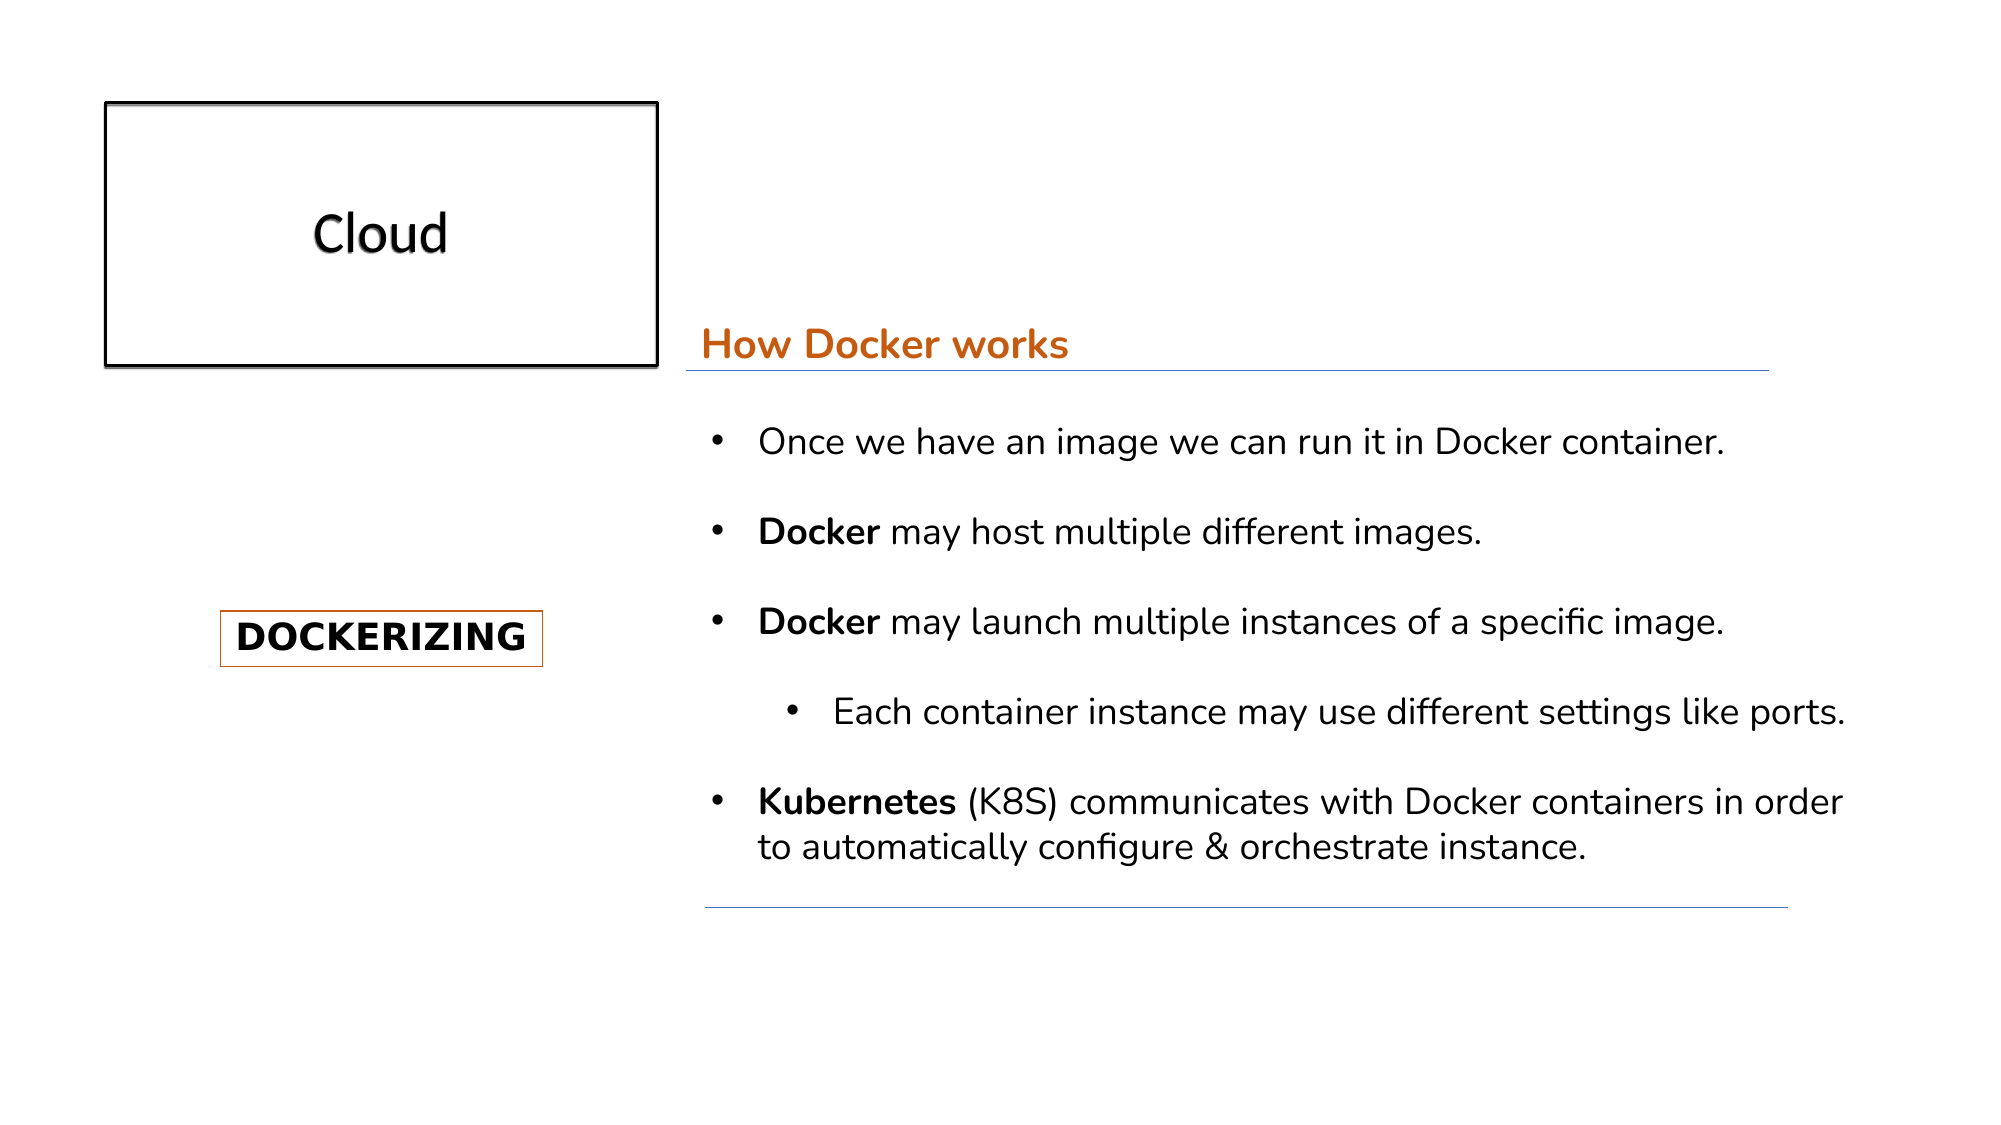

# Cloud
How Docker works
Once we have an image we can run it in Docker container.

Docker may host multiple different images.

Docker may launch multiple instances of a specific image.

Each container instance may use different settings like ports.

Kubernetes (K8S) communicates with Docker containers in order to automatically configure & orchestrate instance.
DOCKERIZING